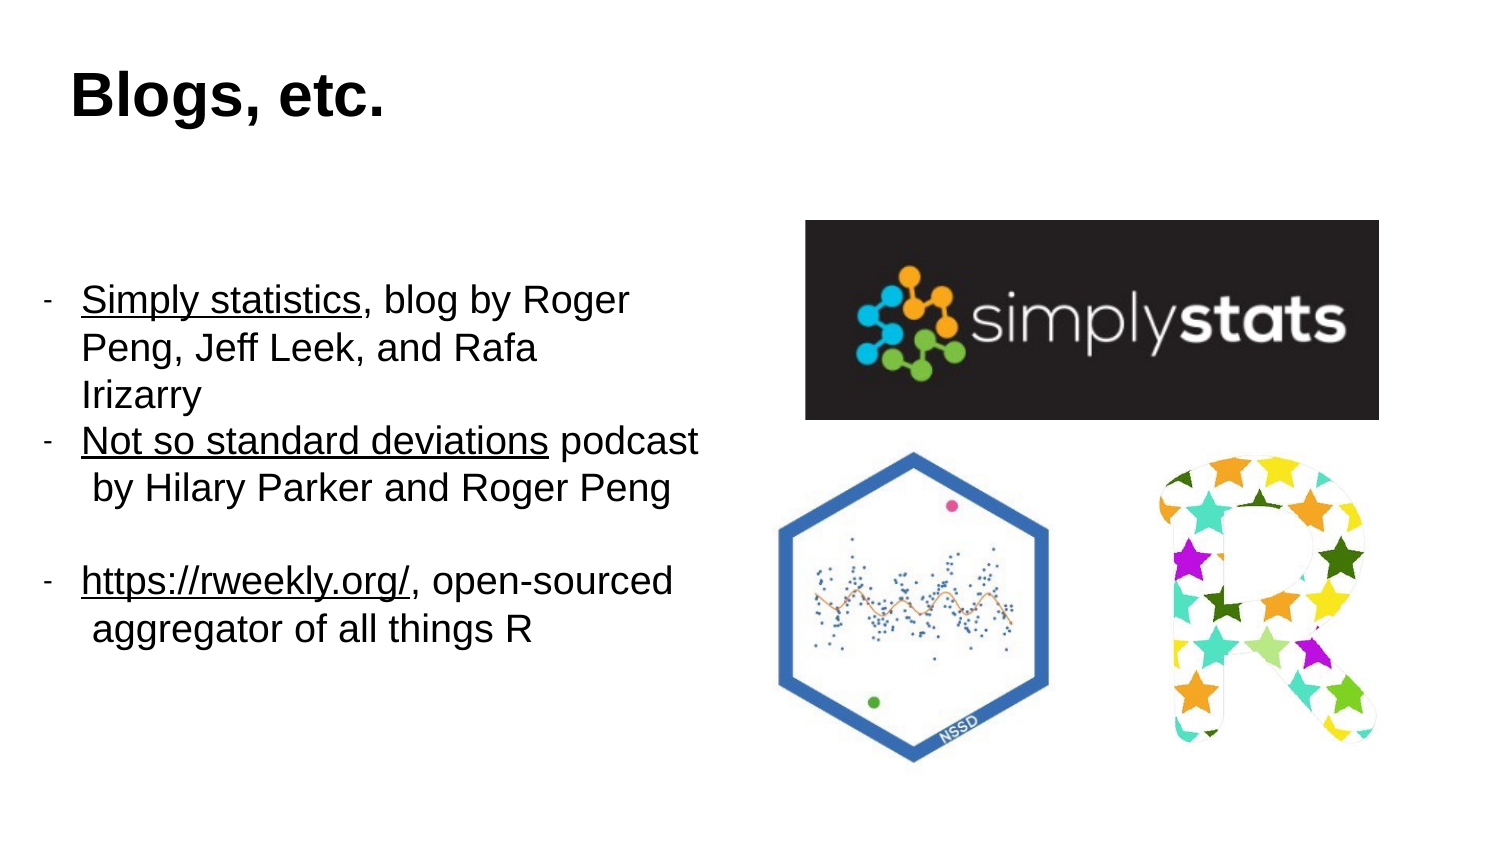

Blogs, etc.

Simply statistics, blog by Roger  Peng, Jeff Leek, and Rafa Irizarry
-
Not so standard deviations podcast  by Hilary Parker and Roger Peng
-

https://rweekly.org/, open-sourced  aggregator of all things R
-